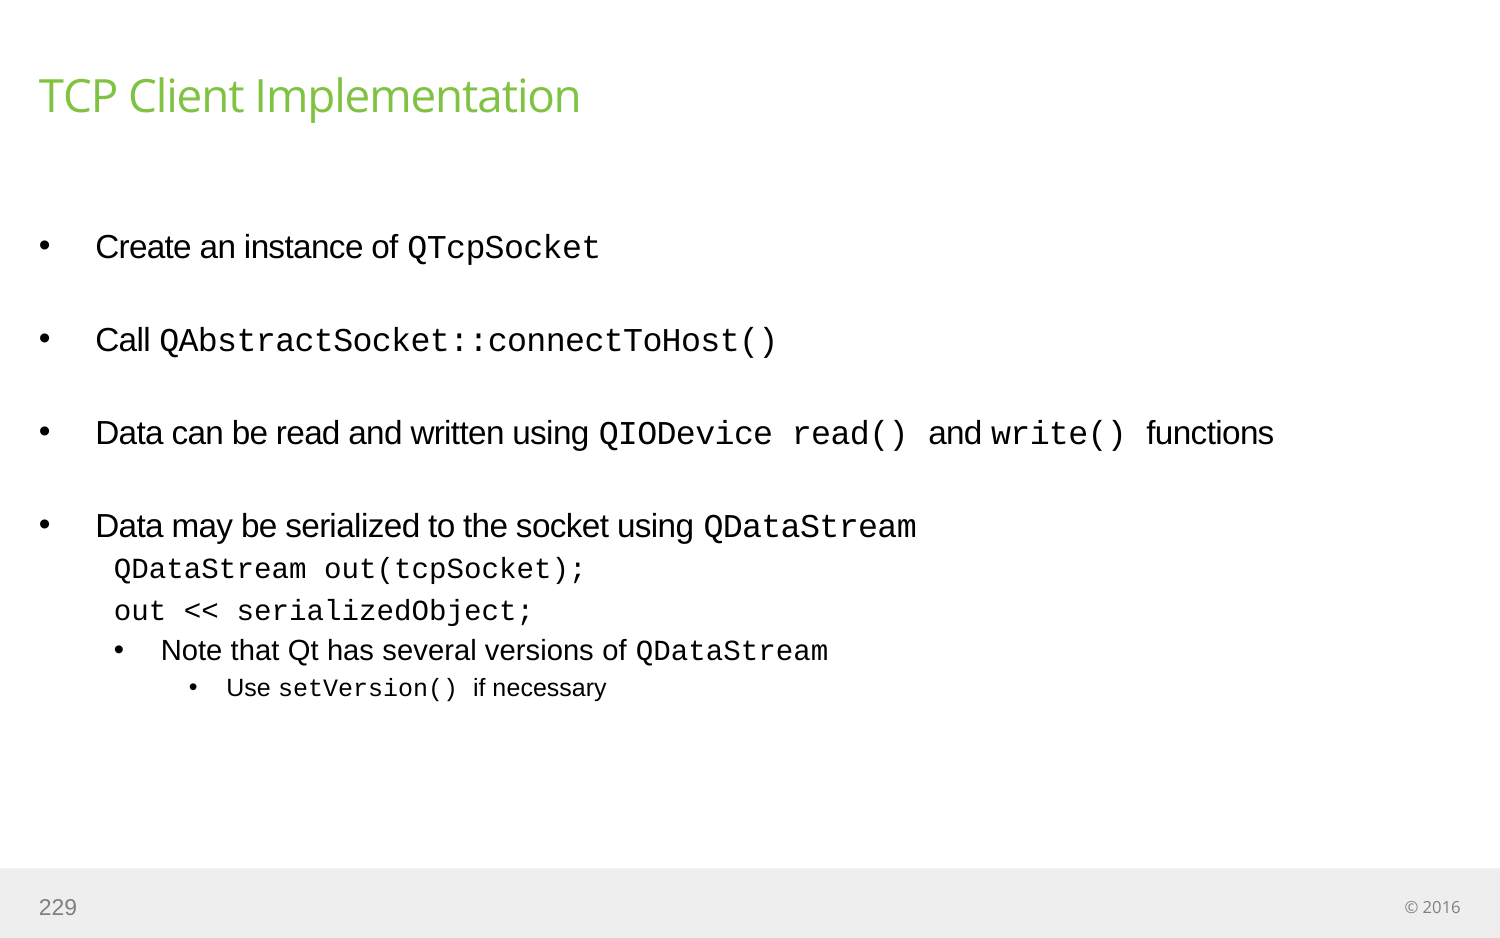

# TCP Client Implementation
Create an instance of QTcpSocket

Call QAbstractSocket::connectToHost()

Data can be read and written using QIODevice read() and write() functions

Data may be serialized to the socket using QDataStream
QDataStream out(tcpSocket);
out << serializedObject;
Note that Qt has several versions of QDataStream
Use setVersion() if necessary

229
© 2016